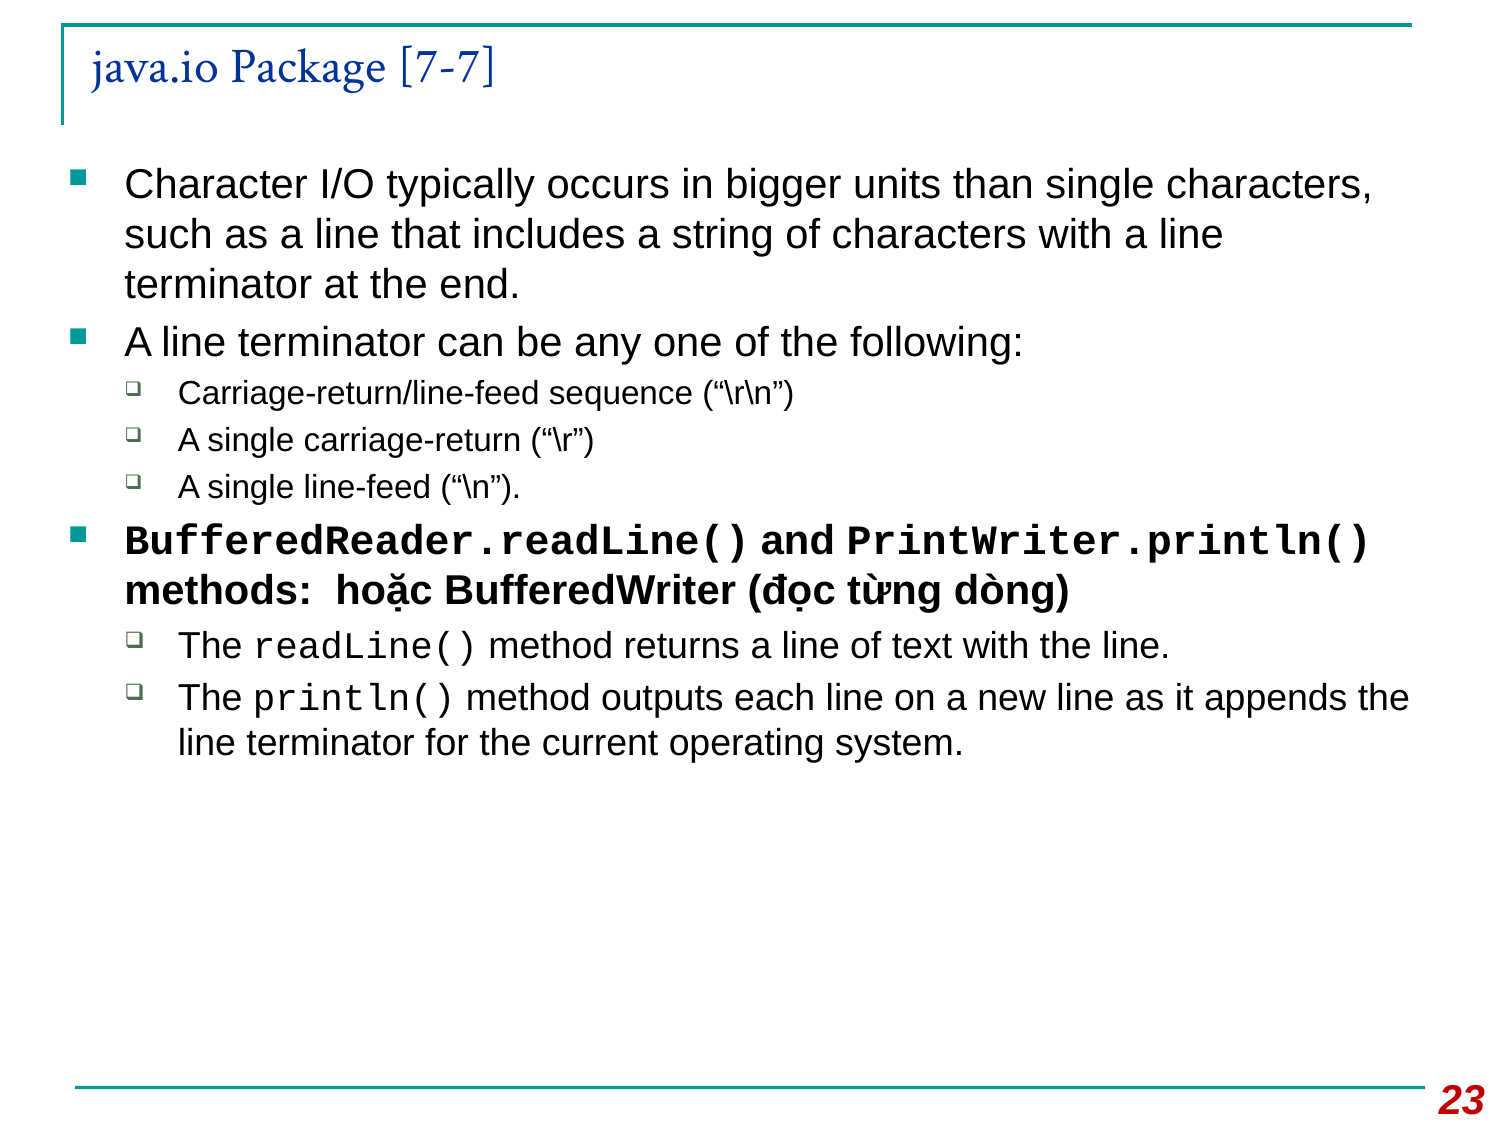

# java.io Package [7-7]
Character I/O typically occurs in bigger units than single characters, such as a line that includes a string of characters with a line terminator at the end.
A line terminator can be any one of the following:
Carriage-return/line-feed sequence (“\r\n”)
A single carriage-return (“\r”)
A single line-feed (“\n”).
BufferedReader.readLine() and PrintWriter.println() methods:  hoặc BufferedWriter (đọc từng dòng)
The readLine() method returns a line of text with the line.
The println() method outputs each line on a new line as it appends the line terminator for the current operating system.
23